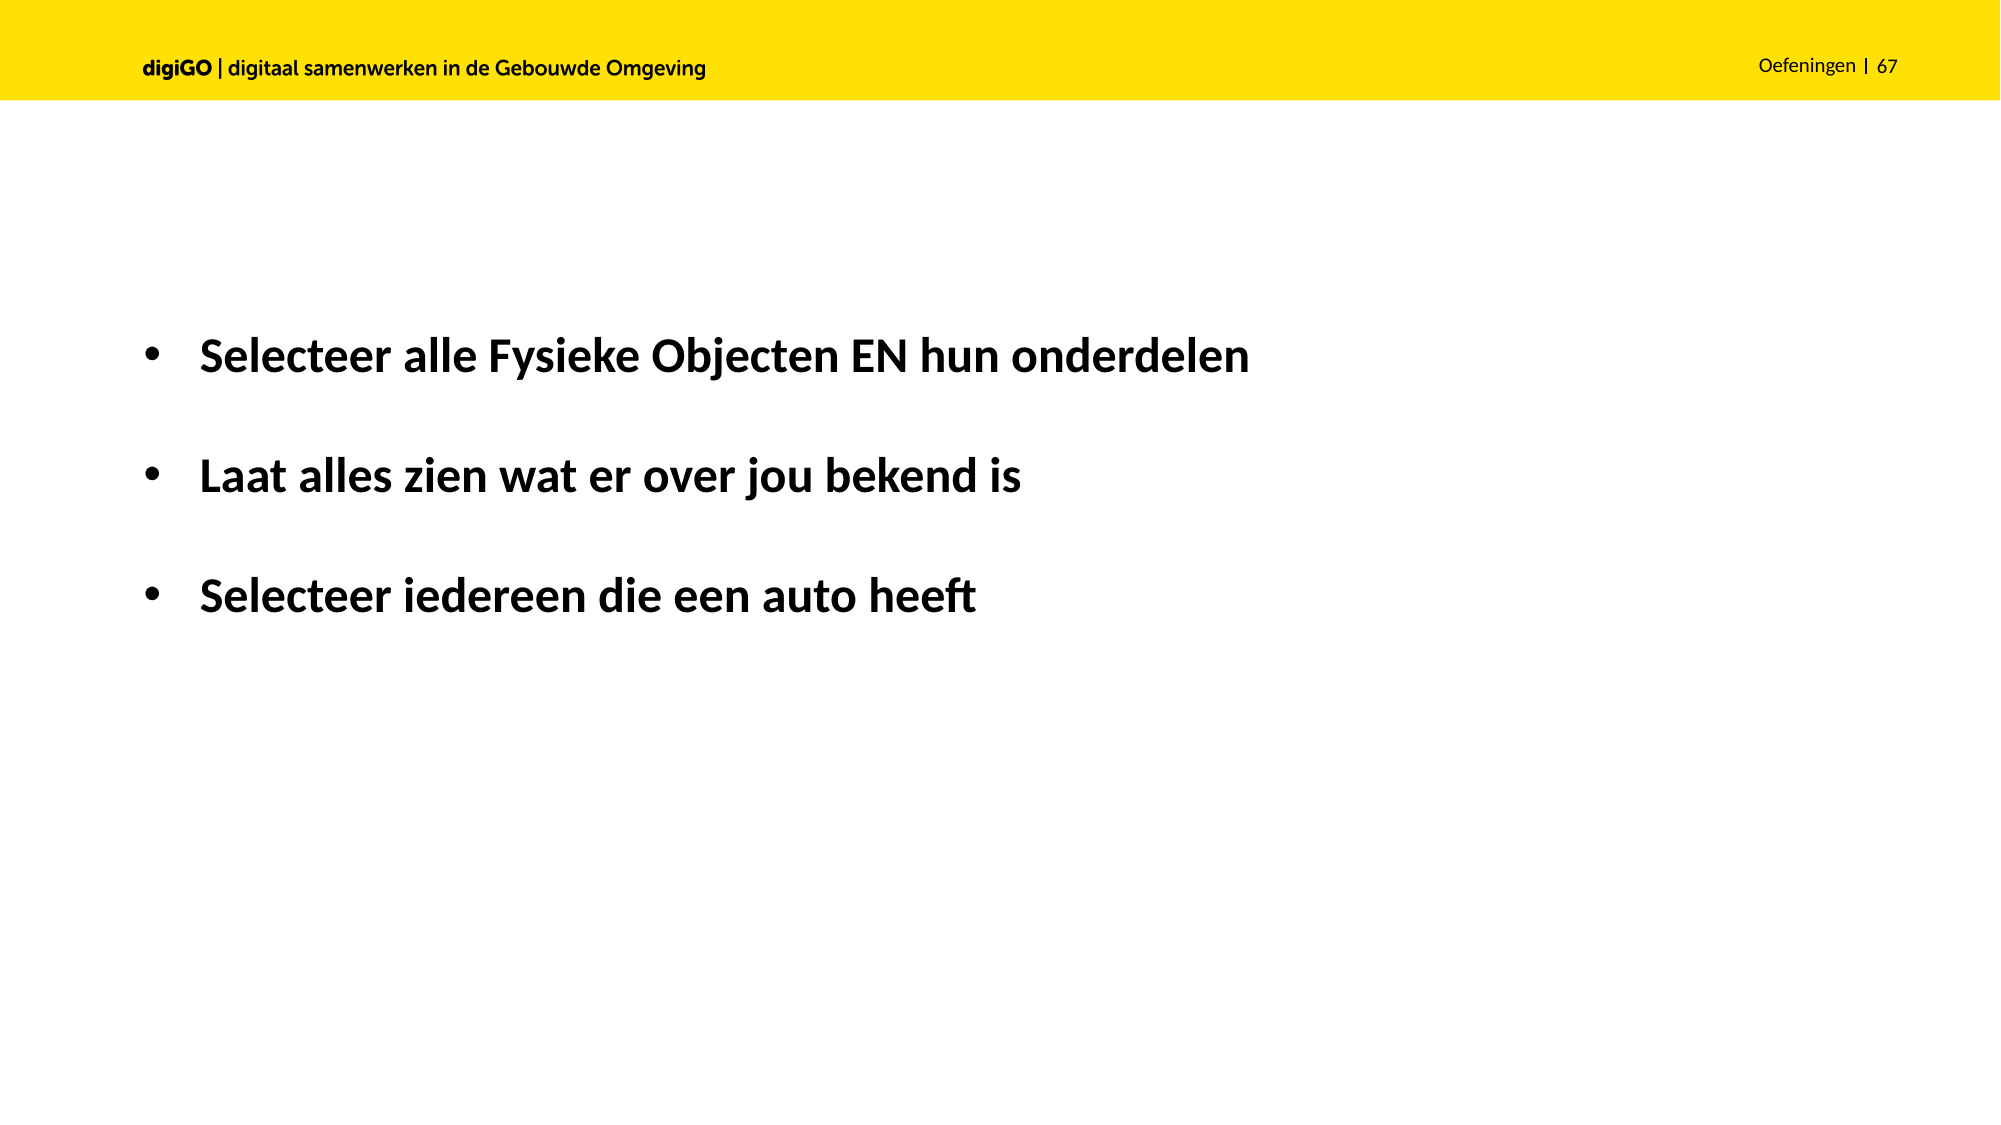

Oefeningen
67
#
Selecteer alle Fysieke Objecten EN hun onderdelen

Laat alles zien wat er over jou bekend is

Selecteer iedereen die een auto heeft